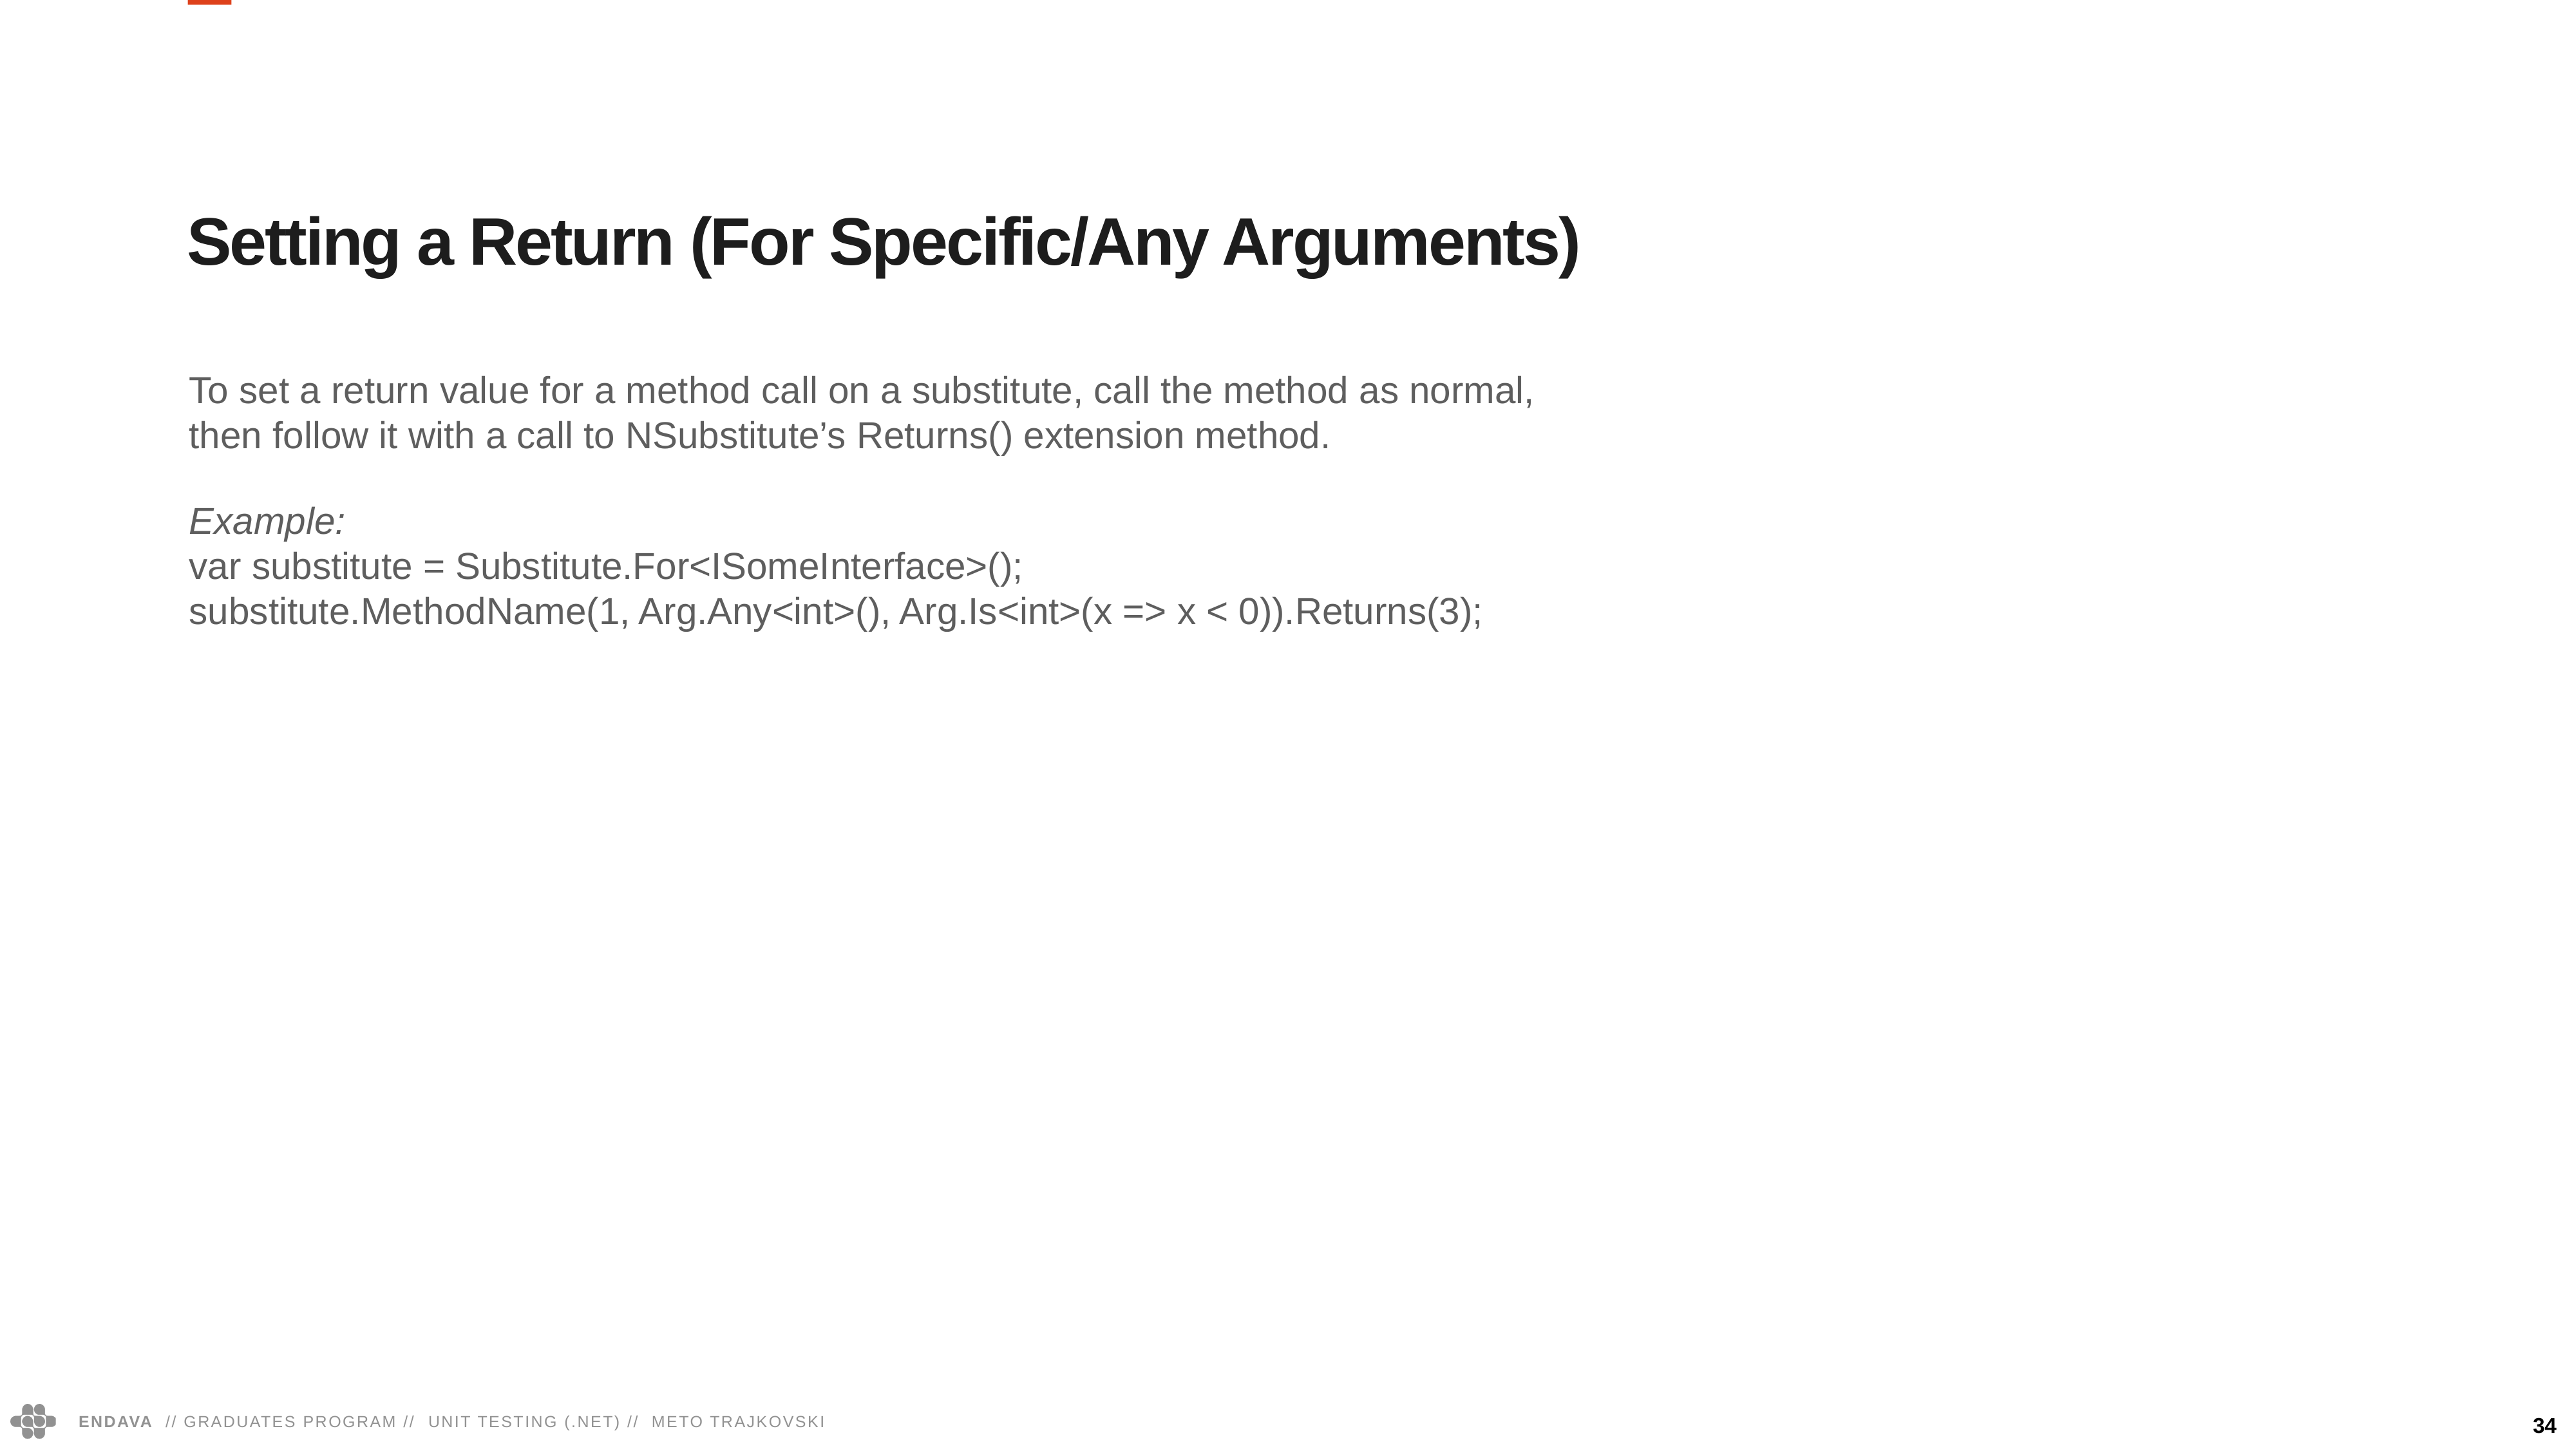

Setting a Return (For Specific/Any Arguments)
To set a return value for a method call on a substitute, call the method as normal, then follow it with a call to NSubstitute’s Returns() extension method.
Example:
var substitute = Substitute.For<ISomeInterface>();
substitute.MethodName(1, Arg.Any<int>(), Arg.Is<int>(x => x < 0)).Returns(3);
34